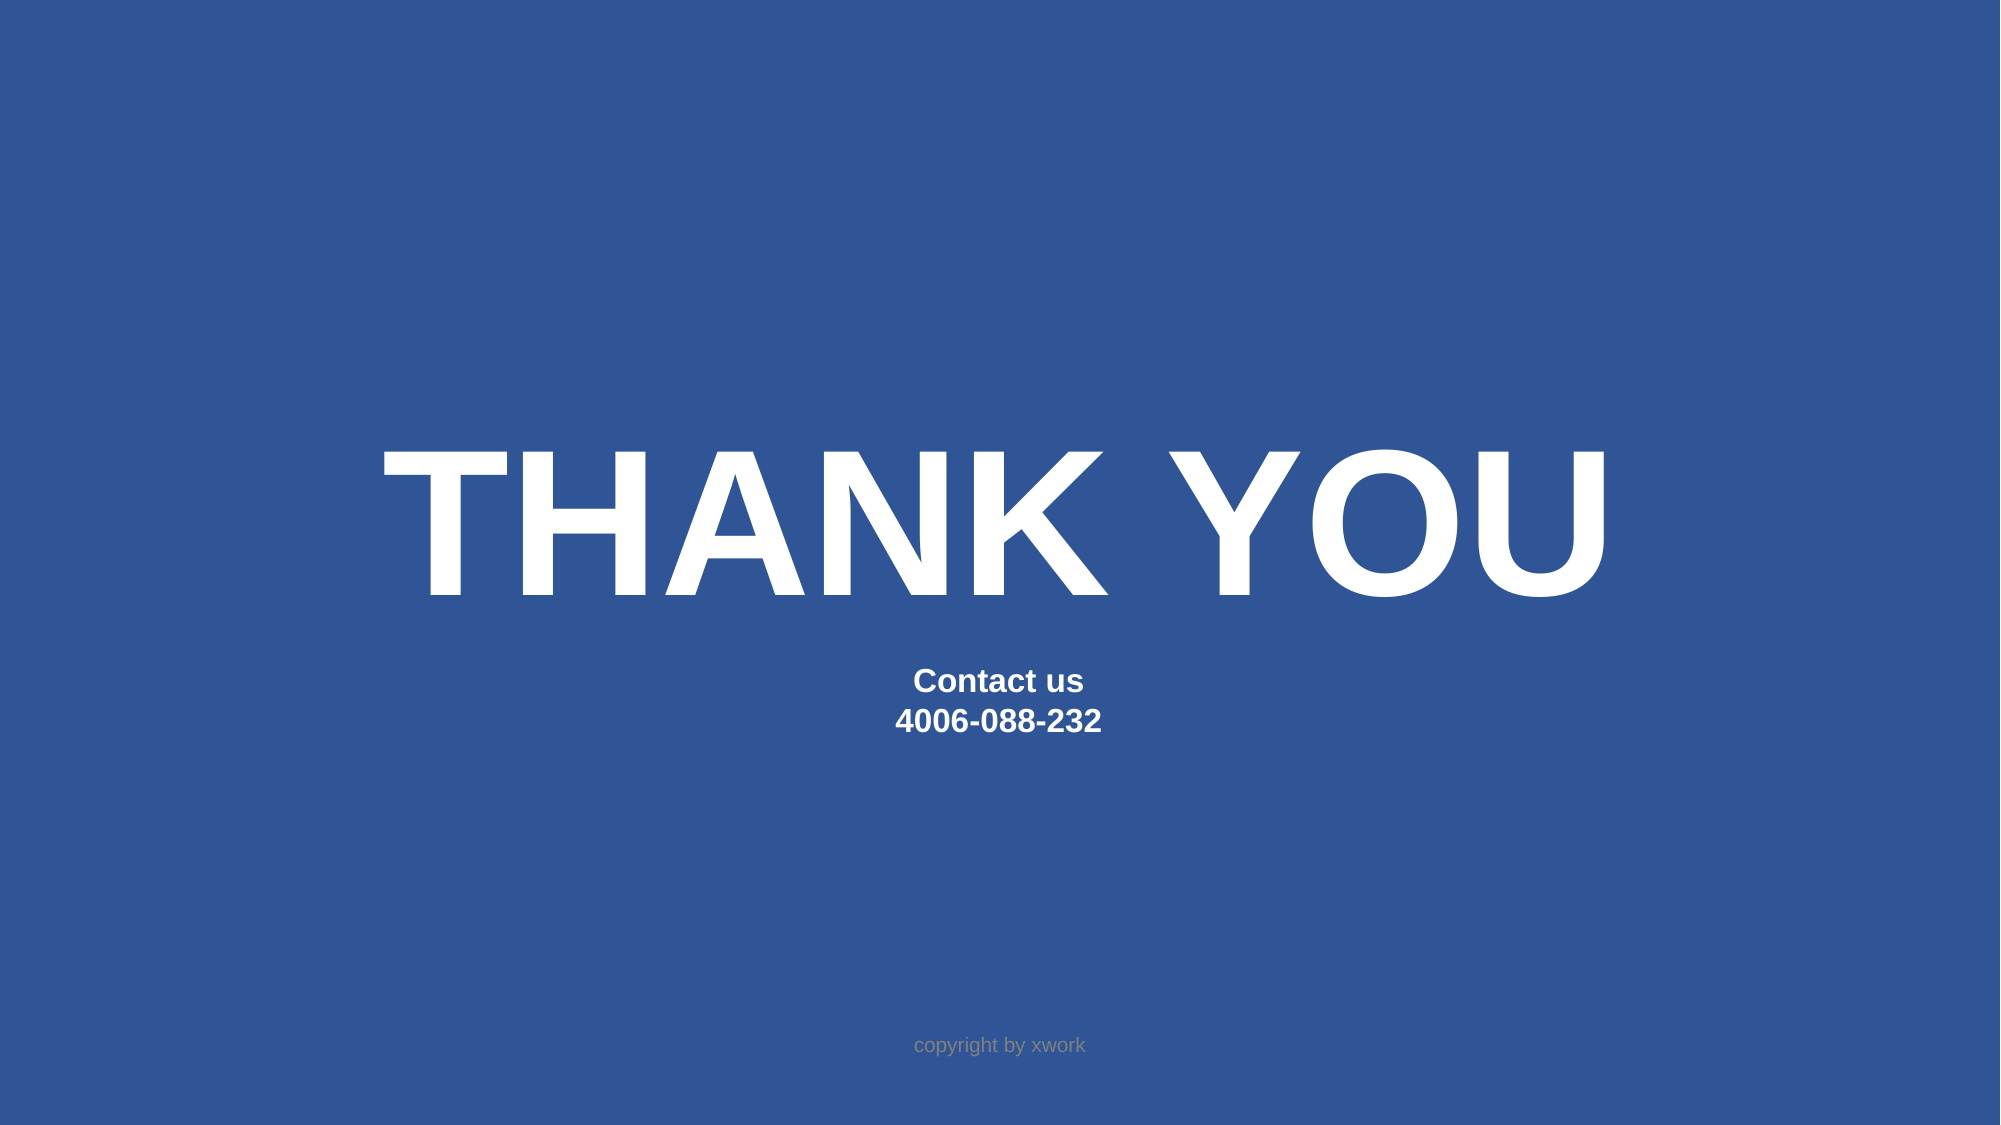

THANK YOU
Contact us
4006-088-232
copyright by xwork
12